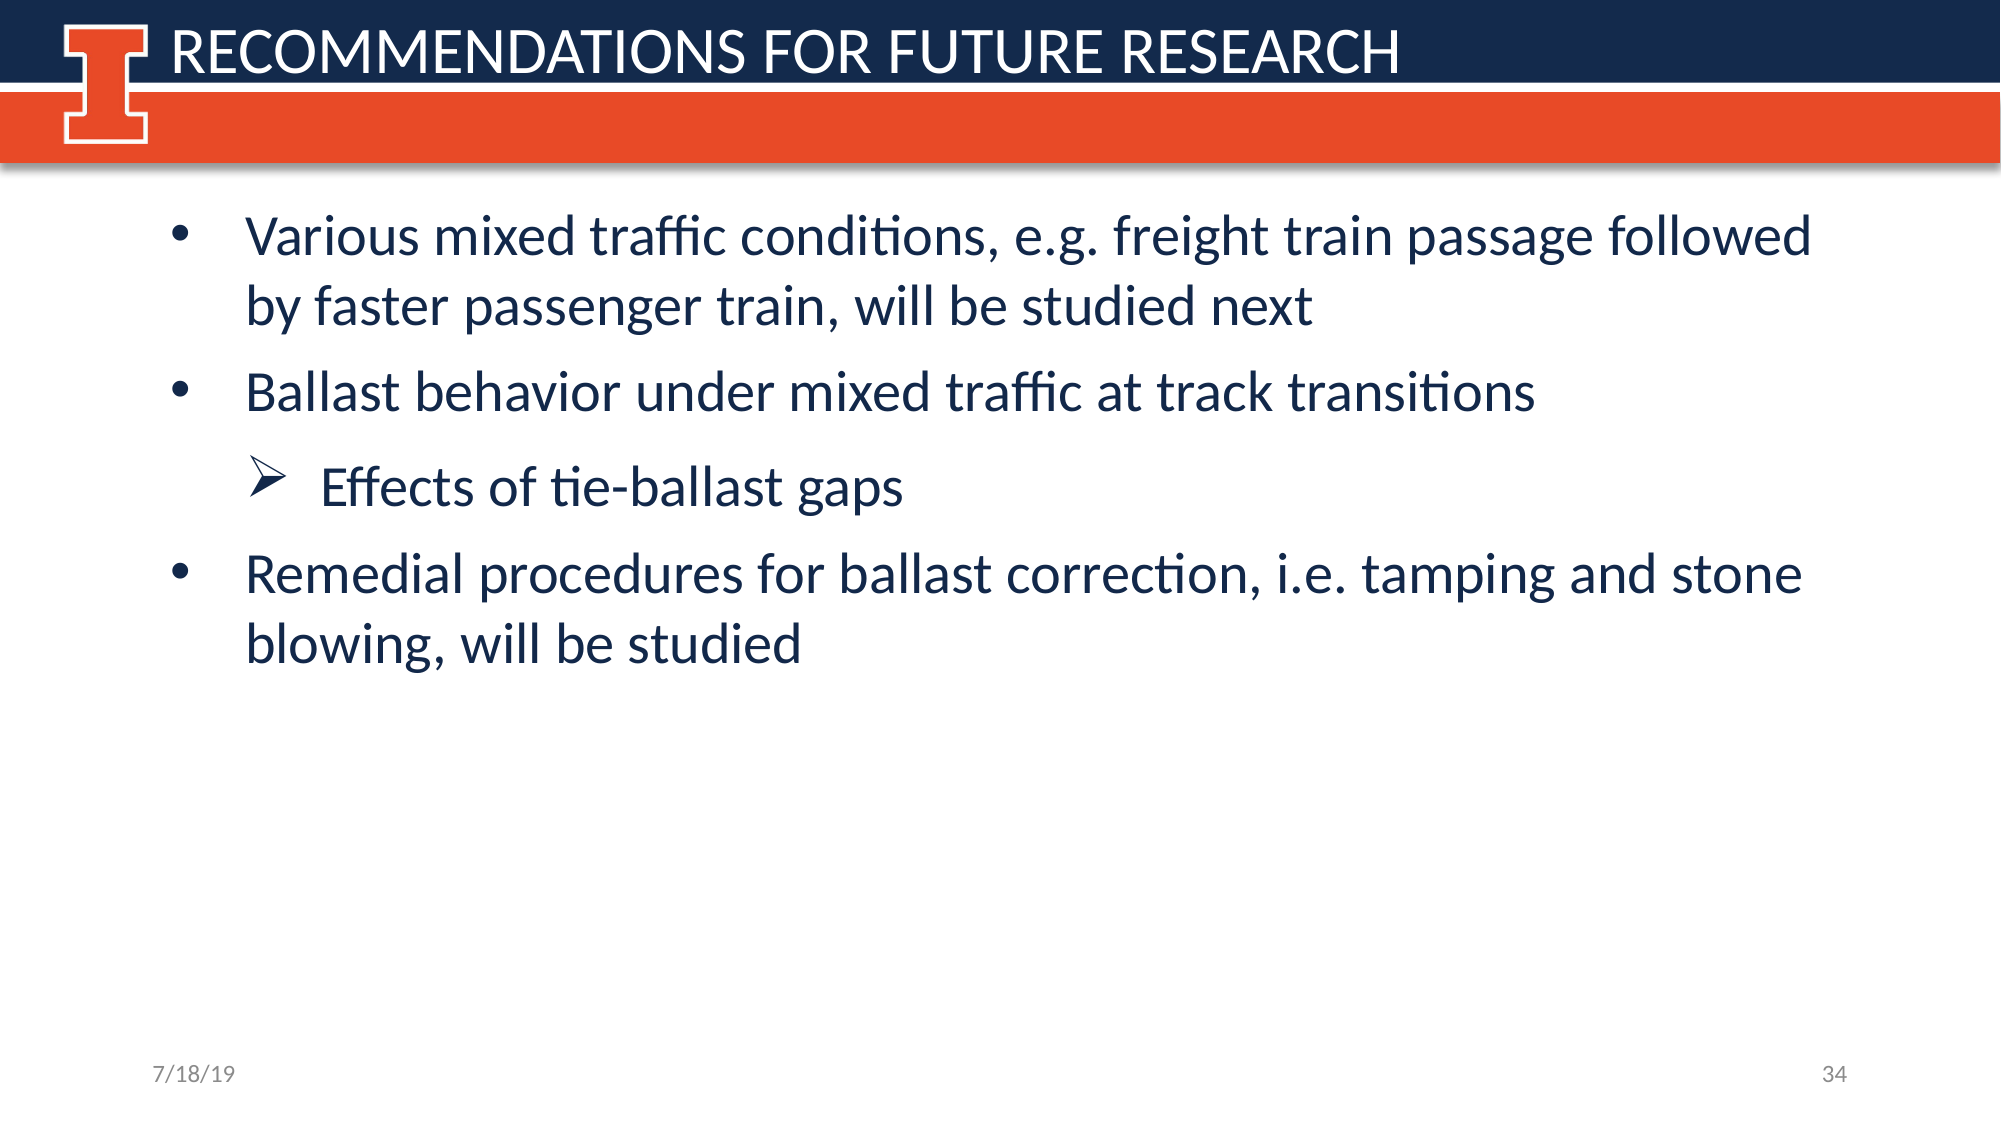

Recommendations for Future Research
Various mixed traffic conditions, e.g. freight train passage followed by faster passenger train, will be studied next
Ballast behavior under mixed traffic at track transitions
Effects of tie-ballast gaps
Remedial procedures for ballast correction, i.e. tamping and stone blowing, will be studied
7/18/19
34